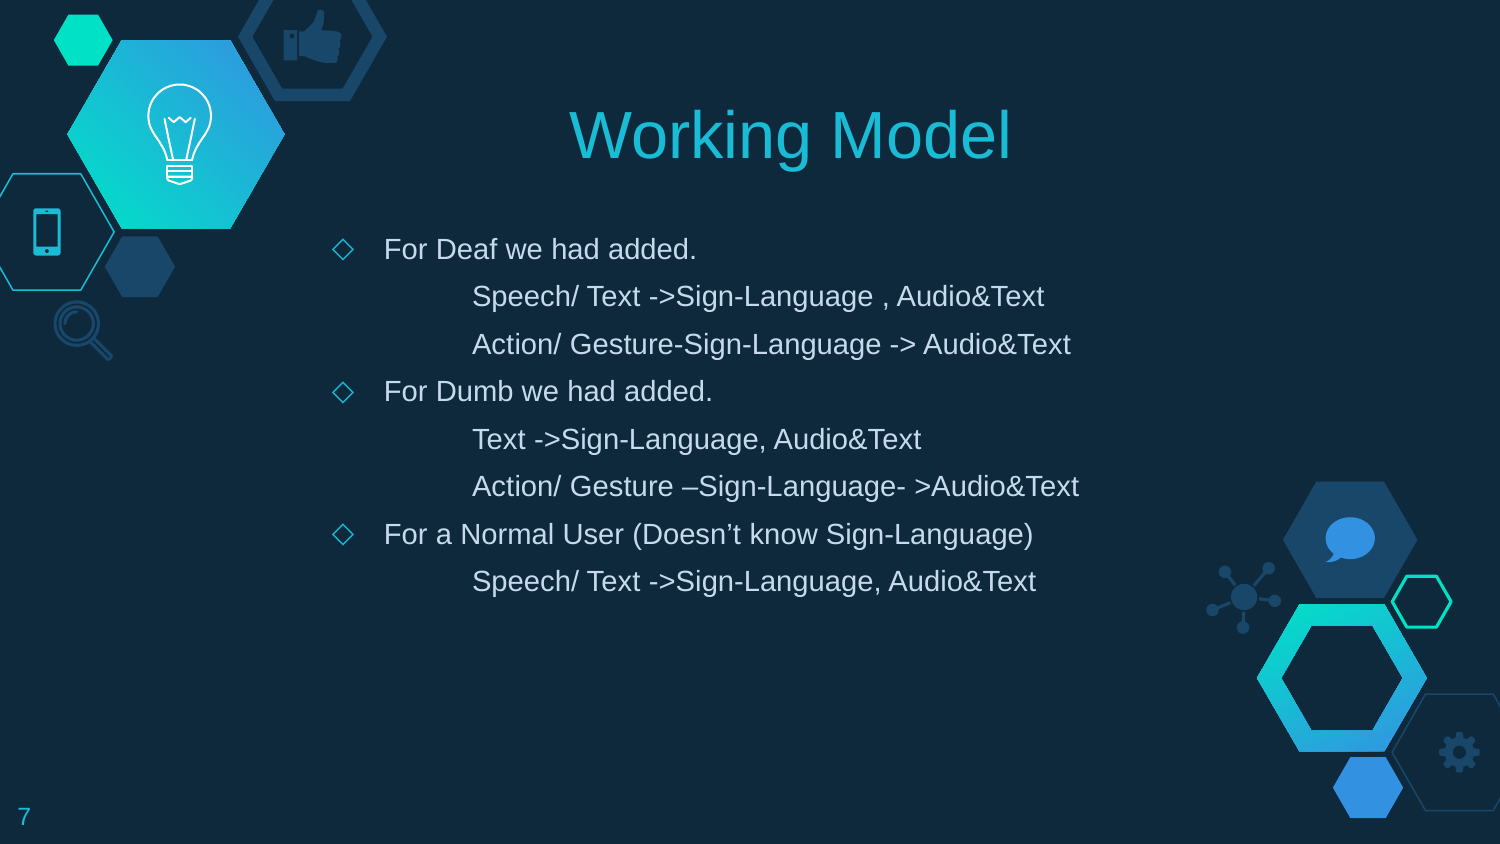

# Working Model
For Deaf we had added.
                 Speech/ Text ->Sign-Language , Audio&Text
                 Action/ Gesture-Sign-Language -> Audio&Text
For Dumb we had added.
                 Text ->Sign-Language, Audio&Text
                 Action/ Gesture –Sign-Language- >Audio&Text
For a Normal User (Doesn’t know Sign-Language)
                 Speech/ Text ->Sign-Language, Audio&Text

7